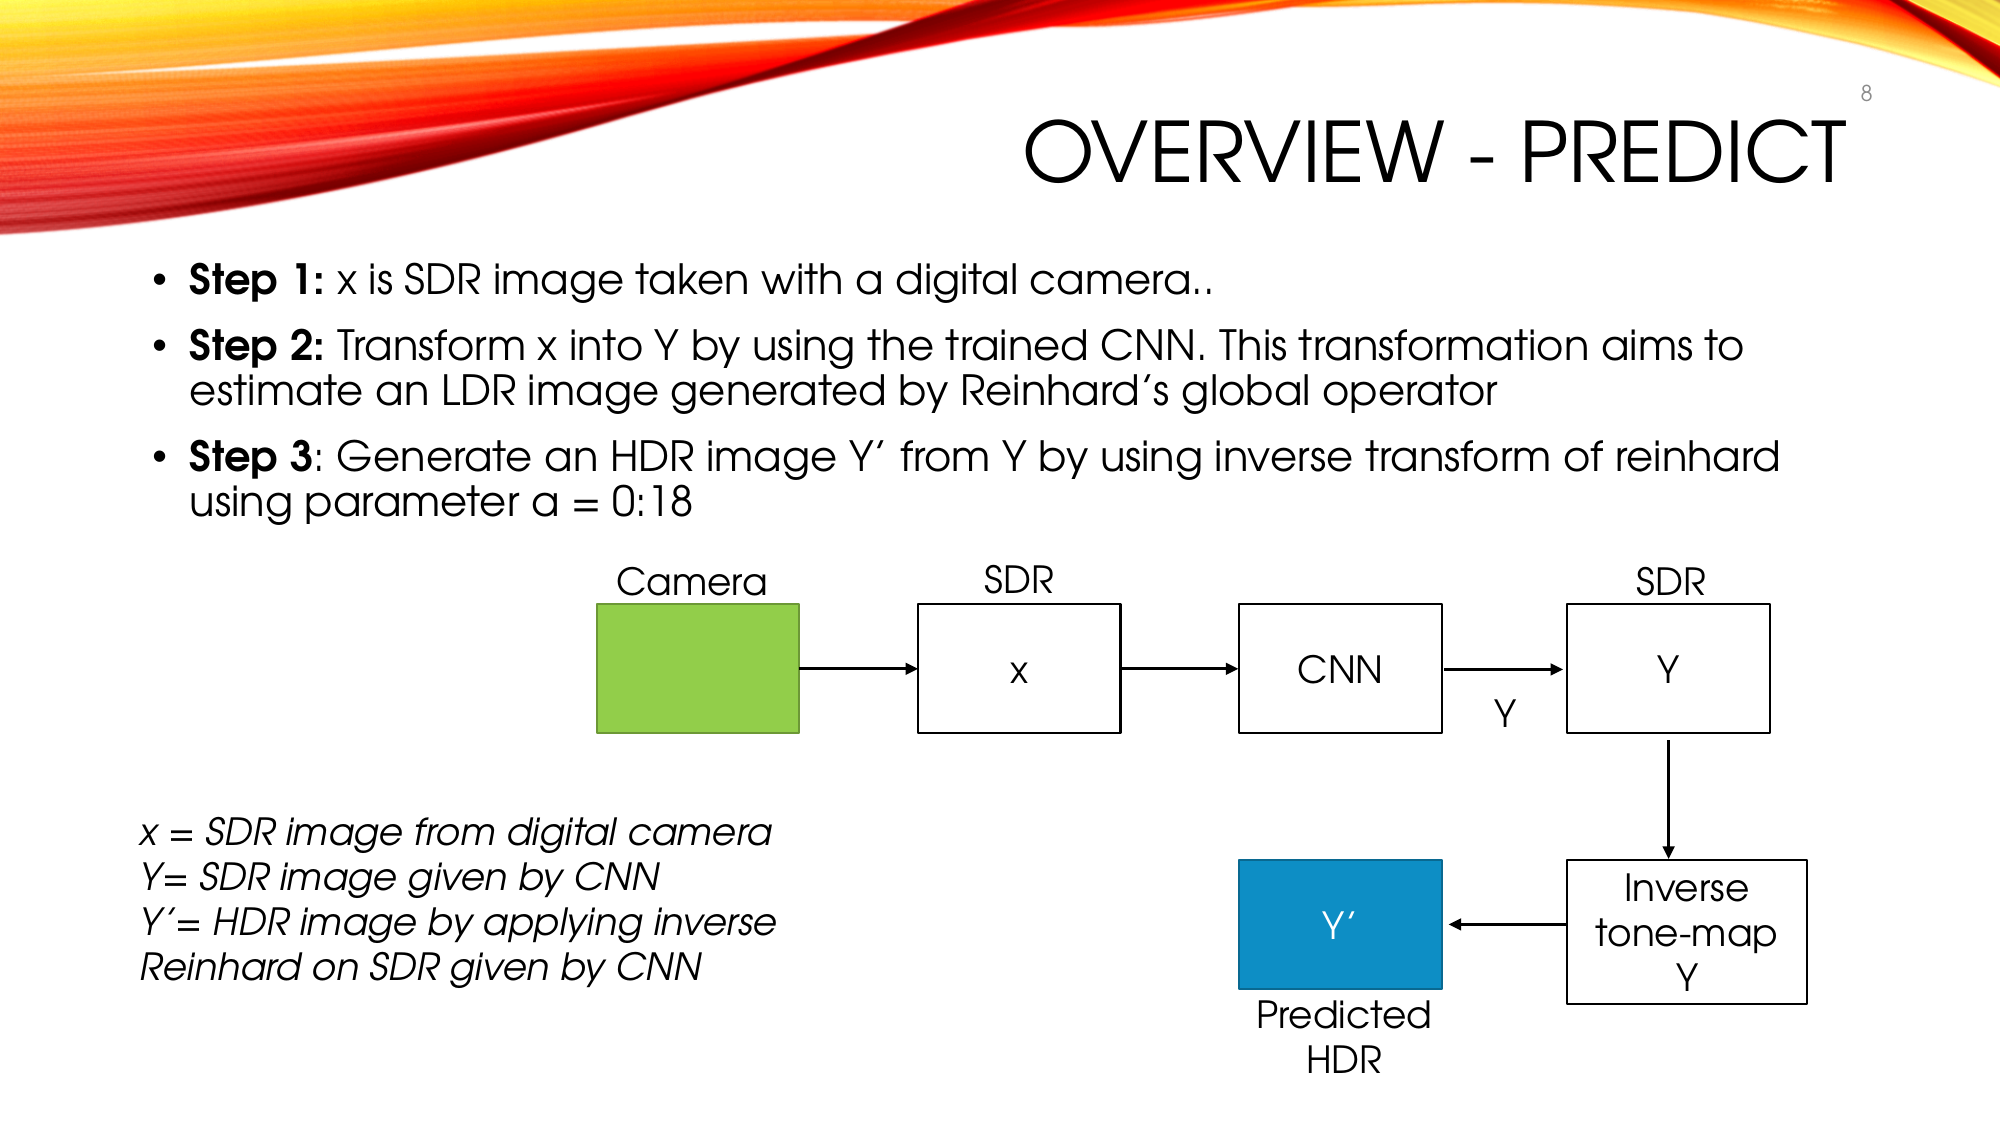

# Overview - Predict
8
Step 1: x is SDR image taken with a digital camera..
Step 2: Transform x into Y by using the trained CNN. This transformation aims to estimate an LDR image generated by Reinhard’s global operator
Step 3: Generate an HDR image Y’ from Y by using inverse transform of reinhard using parameter a = 0:18
SDR
Camera
SDR

x
CNN
Y
Y
Inverse tone-map Y
Y’
Predicted HDR
x = SDR image from digital camera
Y= SDR image given by CNN
Y’= HDR image by applying inverse Reinhard on SDR given by CNN